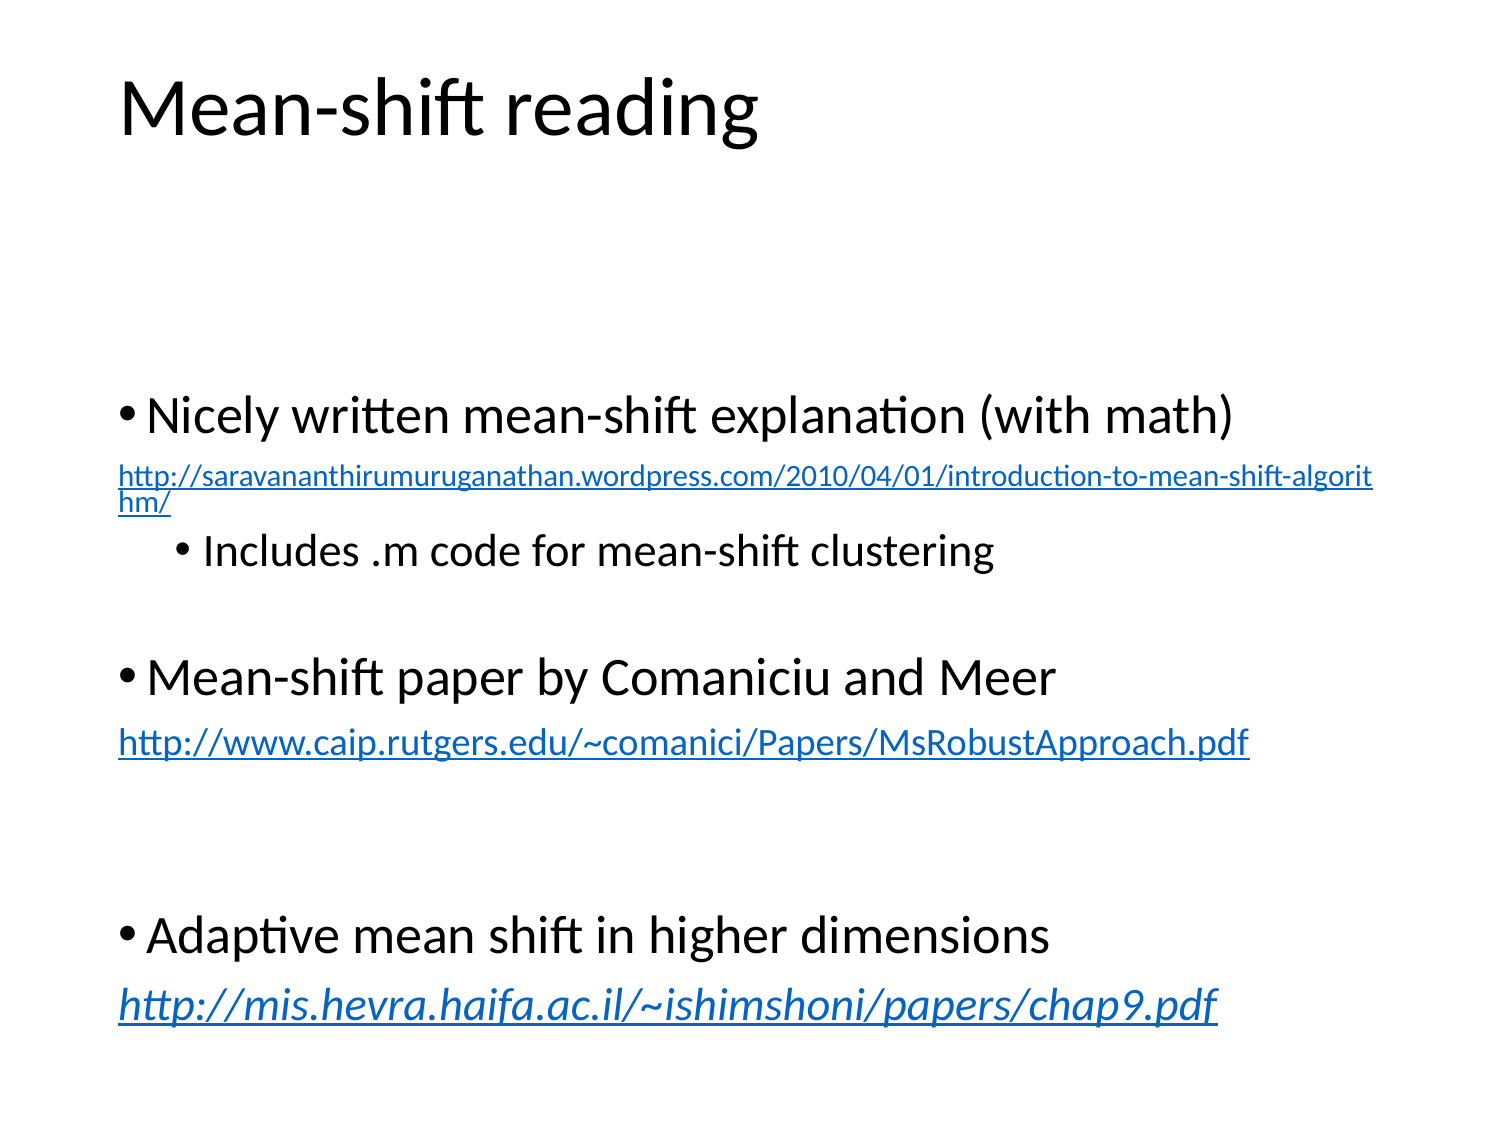

# Mean-shift reading

Nicely written mean-shift explanation (with math)
http://saravananthirumuruganathan.wordpress.com/2010/04/01/introduction-to-mean-shift-algorithm/
Includes .m code for mean-shift clustering

Mean-shift paper by Comaniciu and Meer
http://www.caip.rutgers.edu/~comanici/Papers/MsRobustApproach.pdf

Adaptive mean shift in higher dimensions
http://mis.hevra.haifa.ac.il/~ishimshoni/papers/chap9.pdf